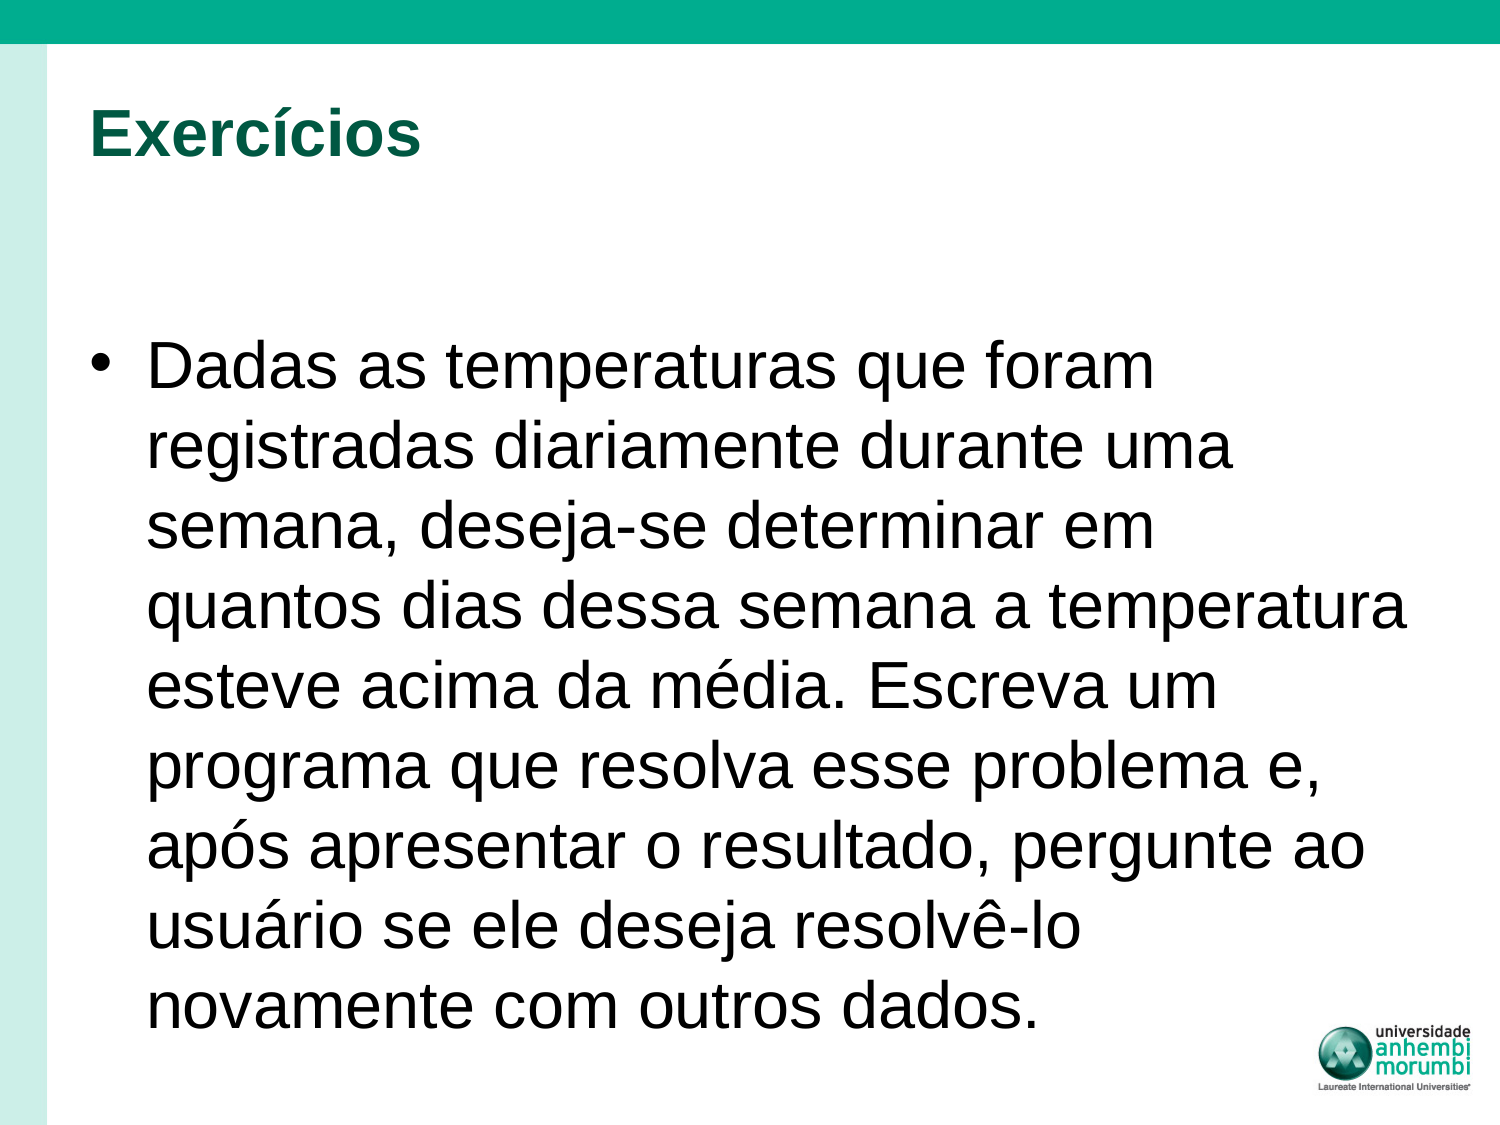

# Exercícios
Dadas as temperaturas que foram registradas diariamente durante uma semana, deseja-se determinar em quantos dias dessa semana a temperatura esteve acima da média. Escreva um programa que resolva esse problema e, após apresentar o resultado, pergunte ao usuário se ele deseja resolvê-lo novamente com outros dados.